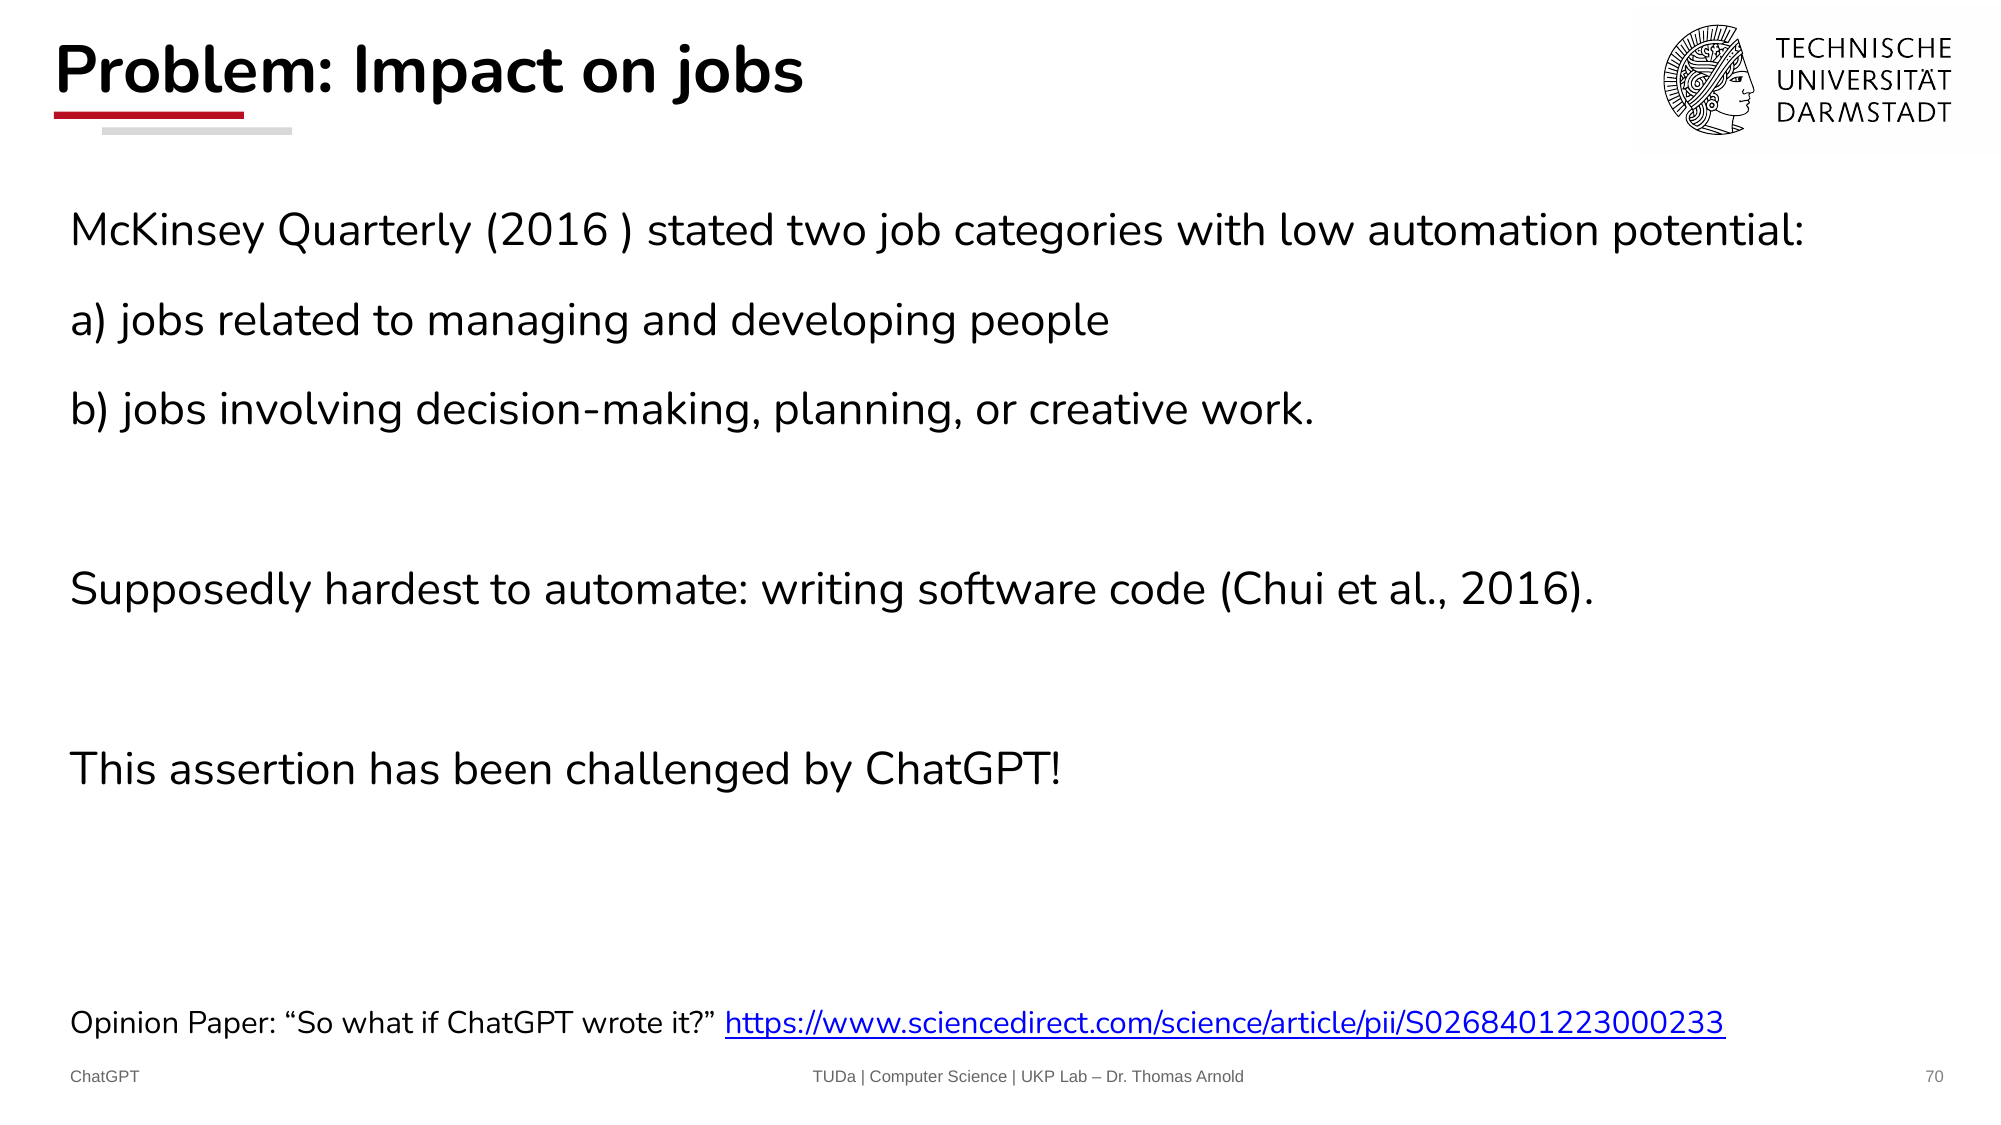

# Problem: Impact on jobs
McKinsey Quarterly (2016 ) stated two job categories with low automation potential:
a) jobs related to managing and developing people
b) jobs involving decision-making, planning, or creative work.

Supposedly hardest to automate: writing software code (Chui et al., 2016).

This assertion has been challenged by ChatGPT!

Opinion Paper: “So what if ChatGPT wrote it?” https://www.sciencedirect.com/science/article/pii/S0268401223000233